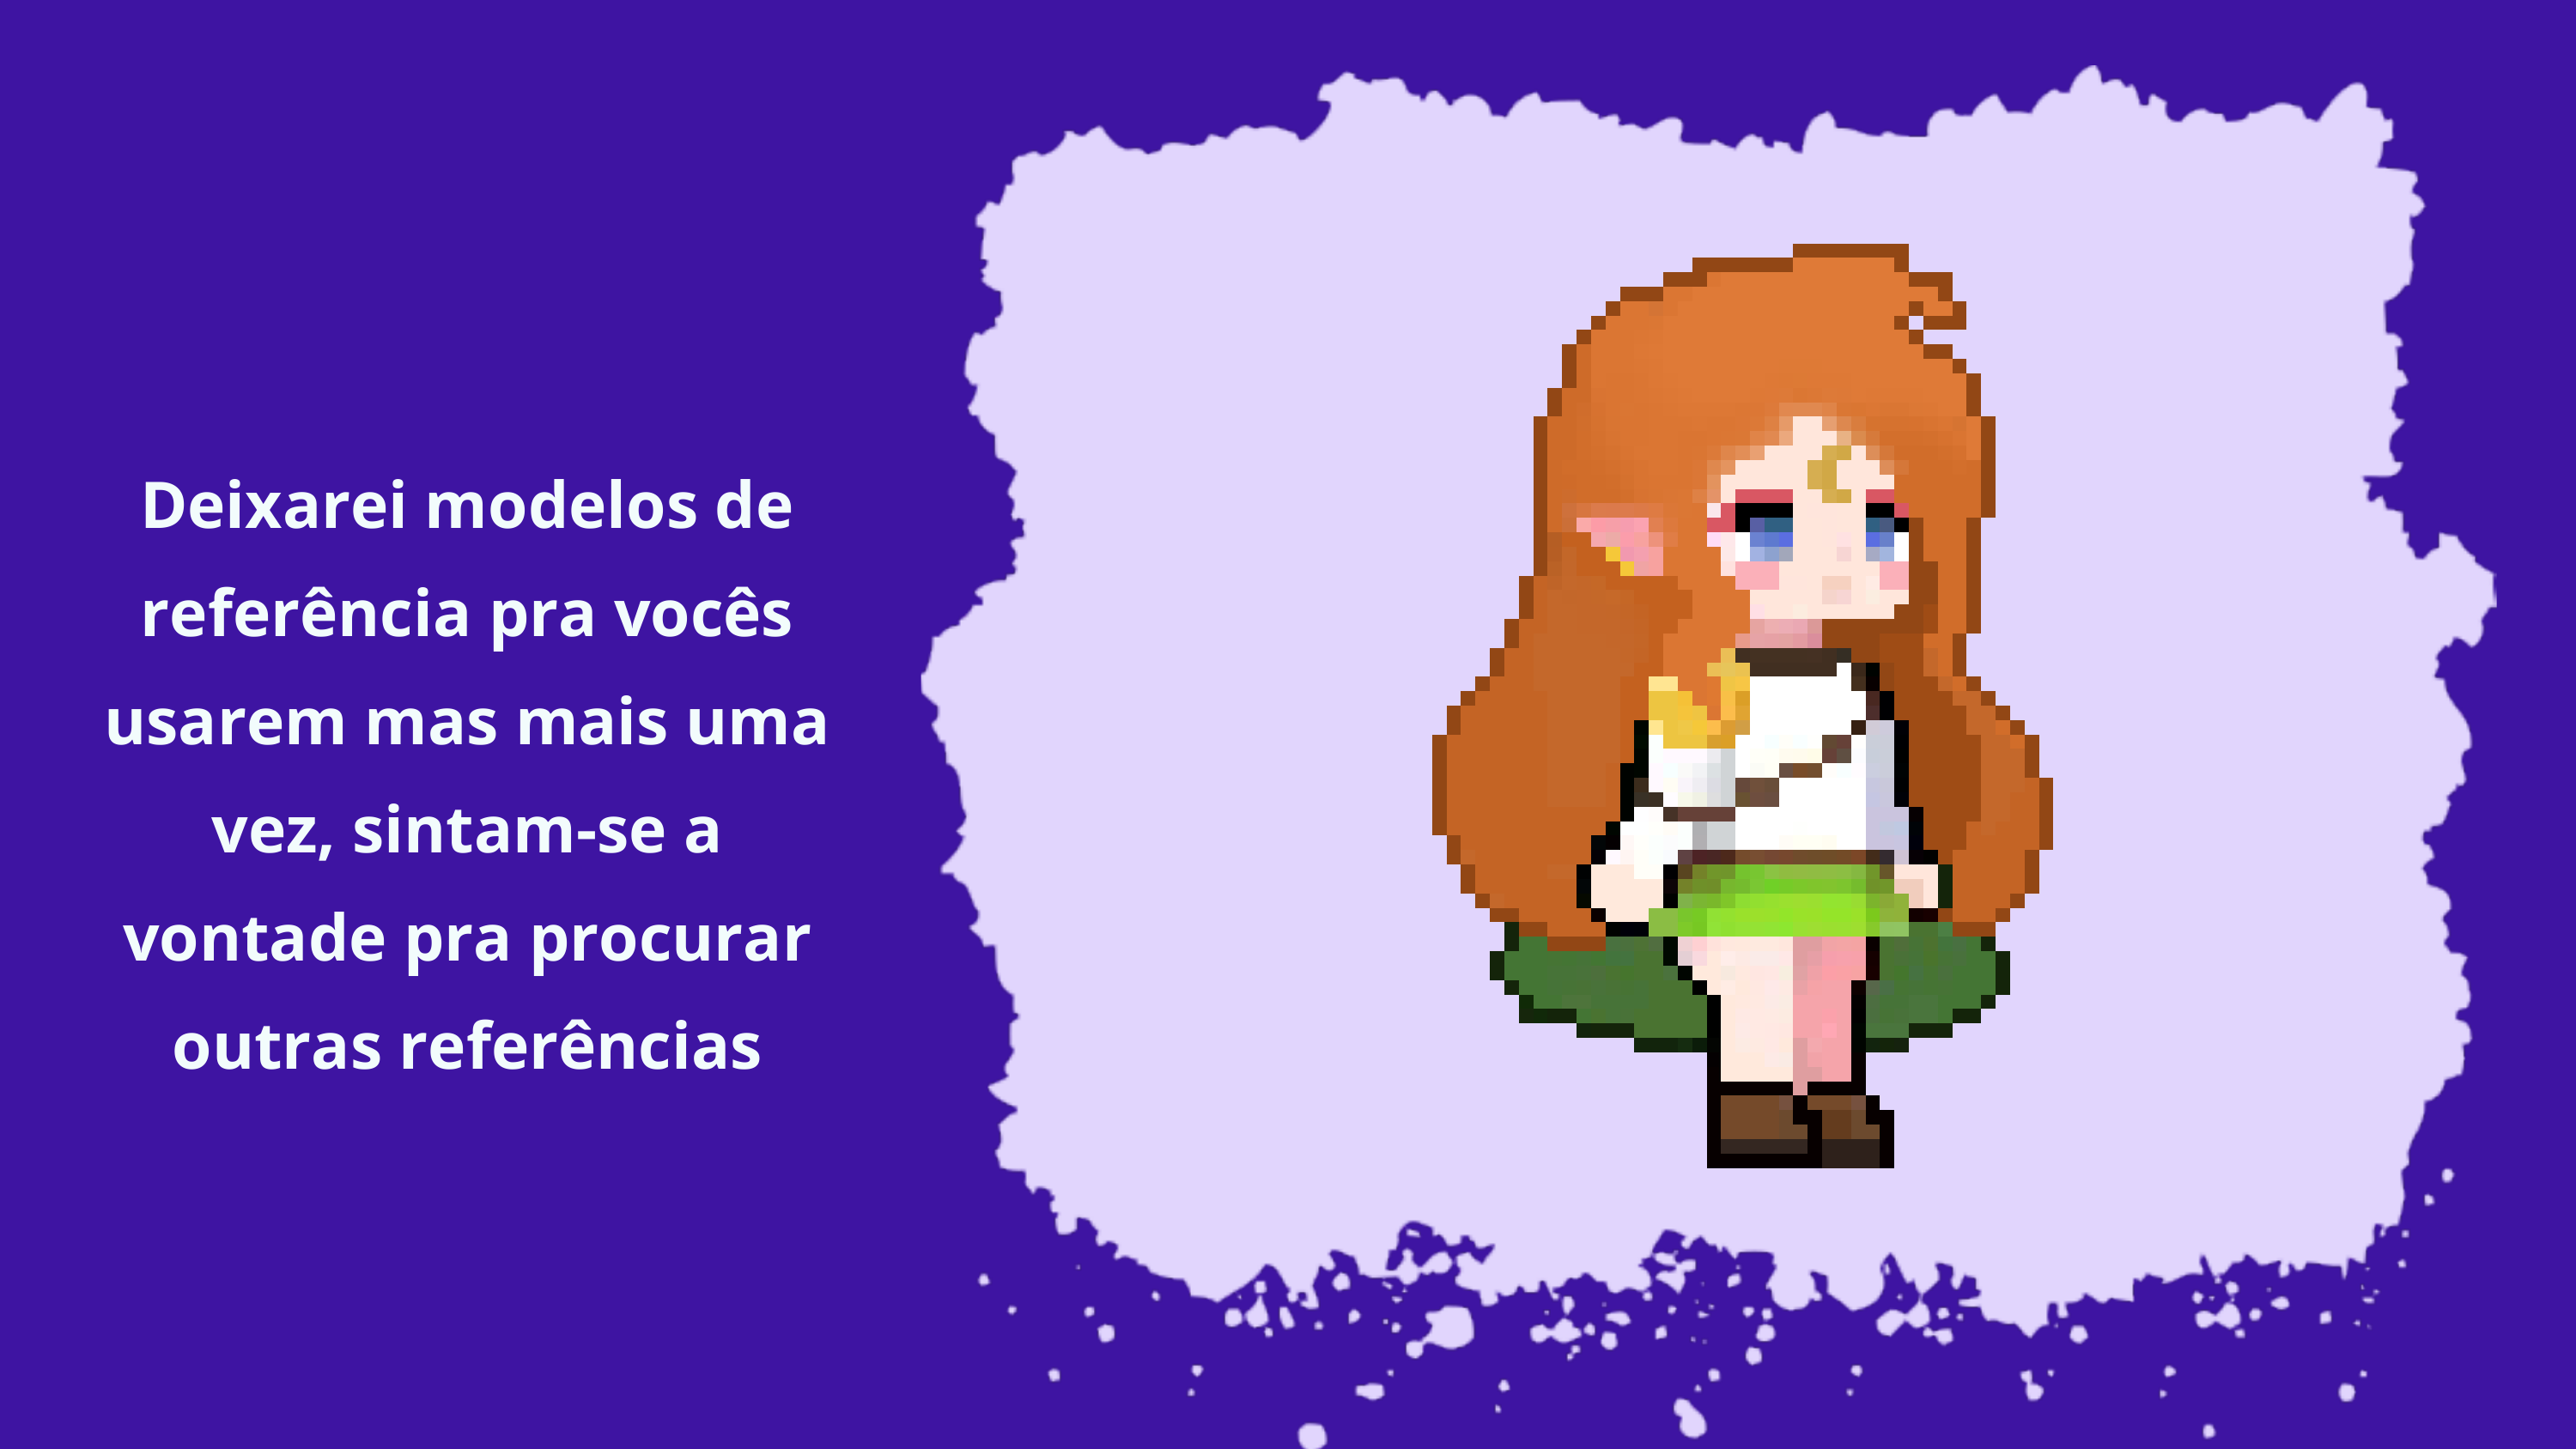

Deixarei modelos de referência pra vocês usarem mas mais uma vez, sintam-se a vontade pra procurar outras referências